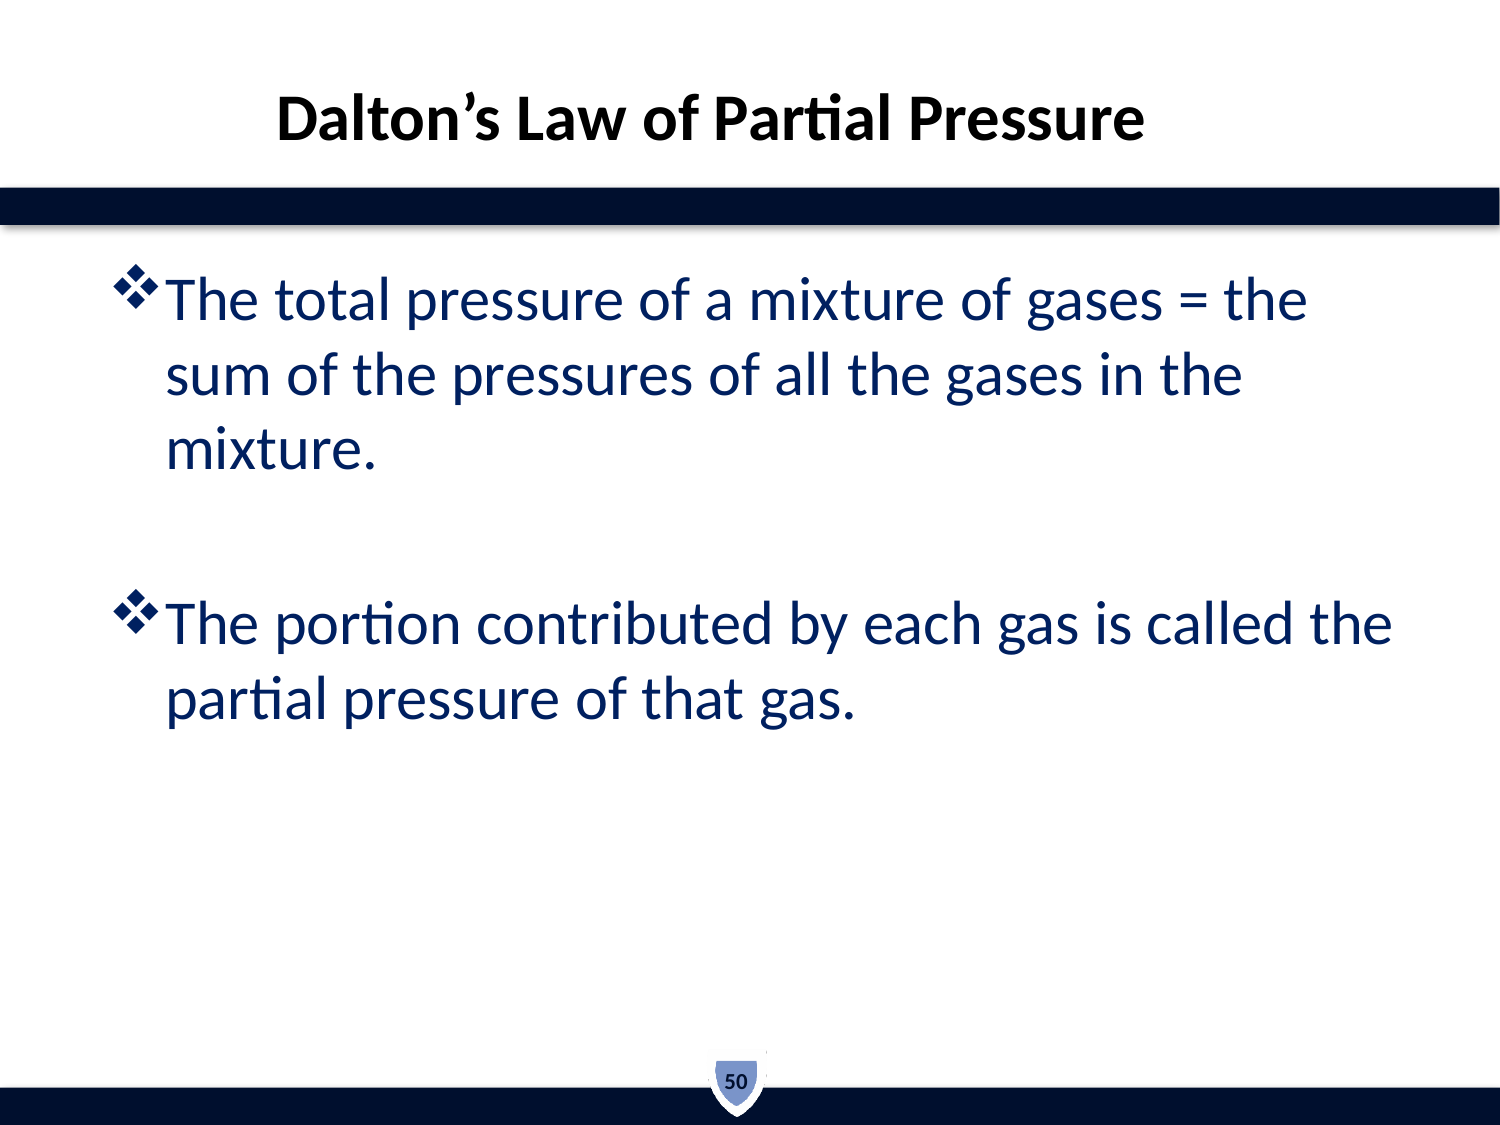

Dalton’s Law of Partial Pressure
The total pressure of a mixture of gases = the sum of the pressures of all the gases in the mixture.

The portion contributed by each gas is called the partial pressure of that gas.

50